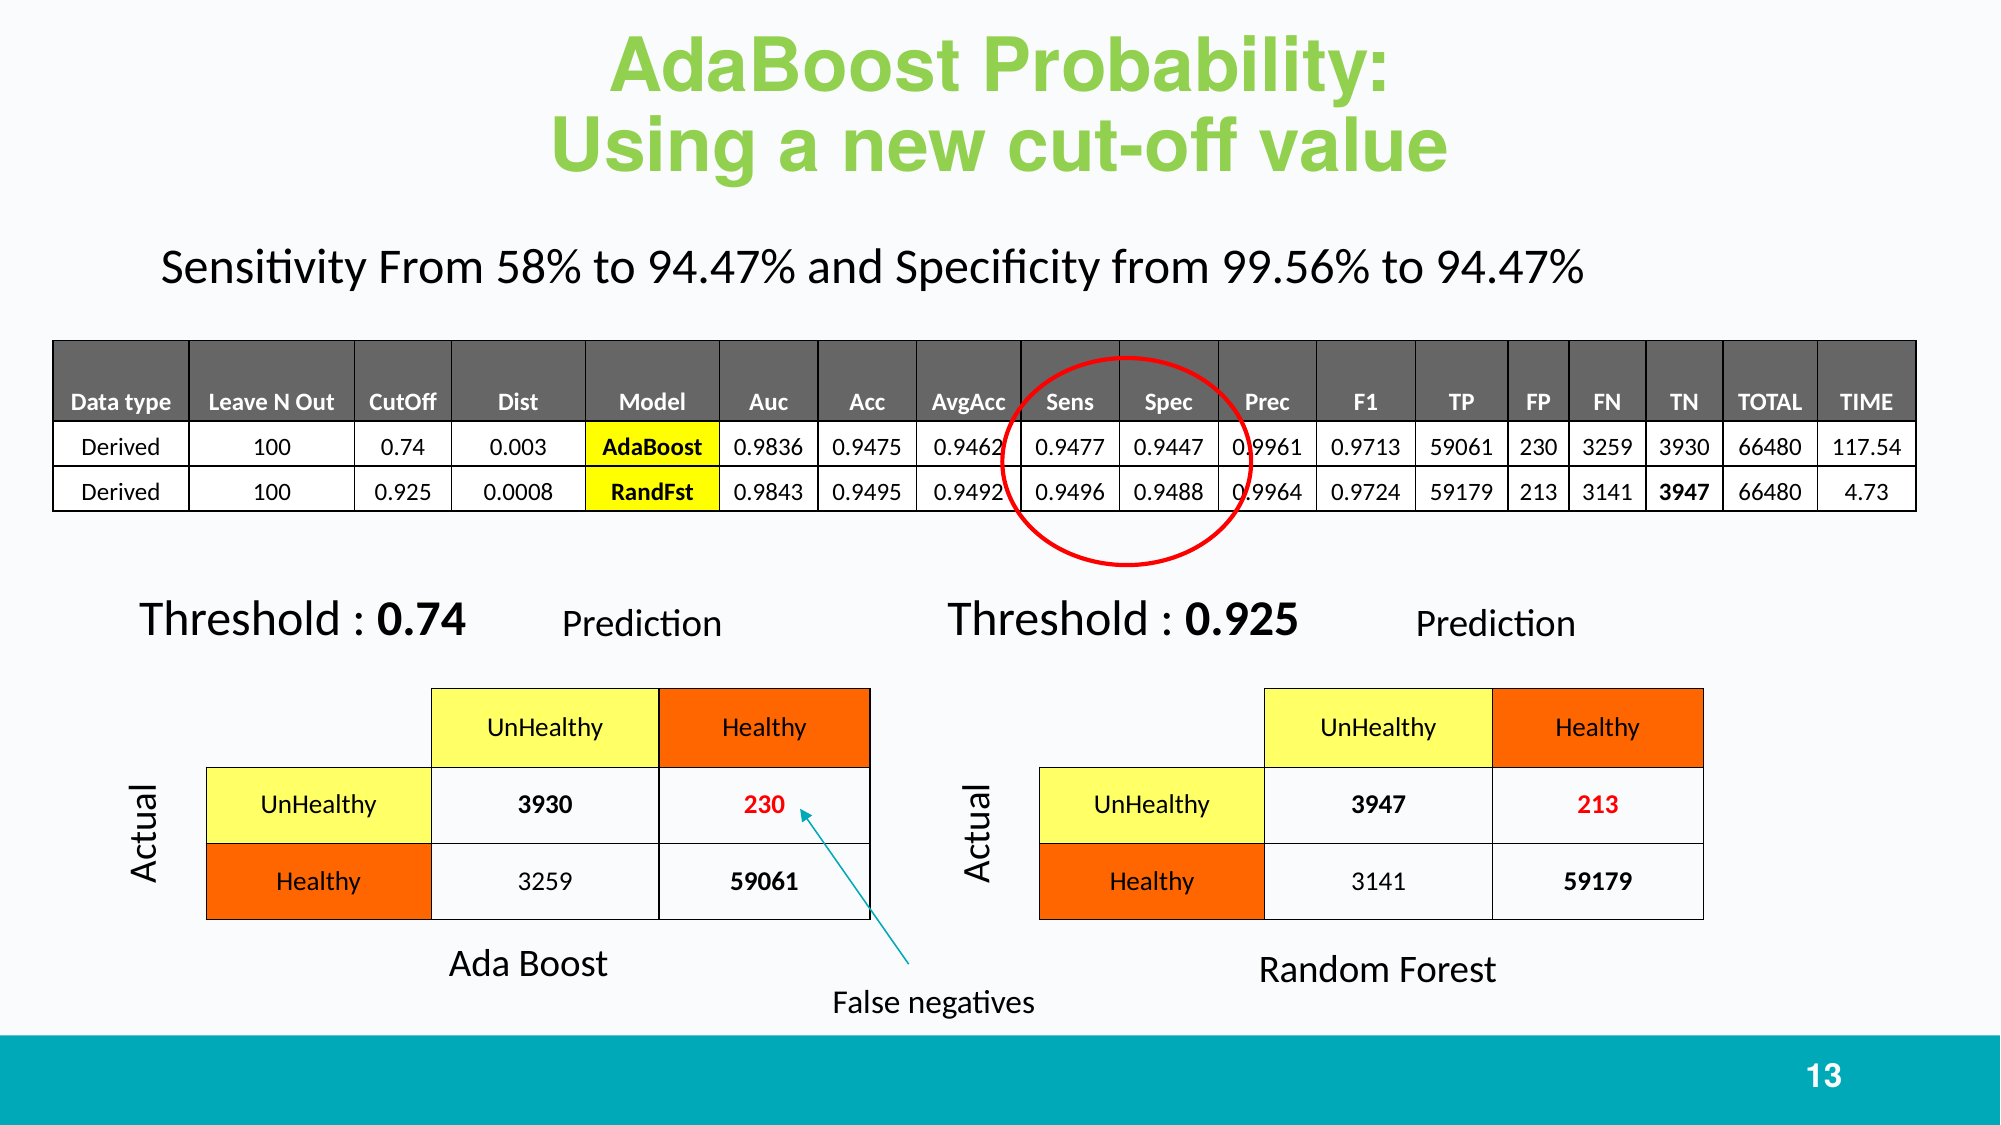

# AdaBoost Probability: Using a new cut-off value
Sensitivity From 58% to 94.47% and Specificity from 99.56% to 94.47%
| Data type | Leave N Out | CutOff | Dist | Model | Auc | Acc | AvgAcc | Sens | Spec | Prec | F1 | TP | FP | FN | TN | TOTAL | TIME |
| --- | --- | --- | --- | --- | --- | --- | --- | --- | --- | --- | --- | --- | --- | --- | --- | --- | --- |
| Derived | 100 | 0.74 | 0.003 | AdaBoost | 0.9836 | 0.9475 | 0.9462 | 0.9477 | 0.9447 | 0.9961 | 0.9713 | 59061 | 230 | 3259 | 3930 | 66480 | 117.54 |
| Derived | 100 | 0.925 | 0.0008 | RandFst | 0.9843 | 0.9495 | 0.9492 | 0.9496 | 0.9488 | 0.9964 | 0.9724 | 59179 | 213 | 3141 | 3947 | 66480 | 4.73 |

Threshold : 0.74
Threshold : 0.925
Prediction
Prediction
|  | UnHealthy | Healthy |
| --- | --- | --- |
| UnHealthy | 3930 | 230 |
| Healthy | 3259 | 59061 |
|  | UnHealthy | Healthy |
| --- | --- | --- |
| UnHealthy | 3947 | 213 |
| Healthy | 3141 | 59179 |
Actual
Actual
Ada Boost
Random Forest
False negatives
13